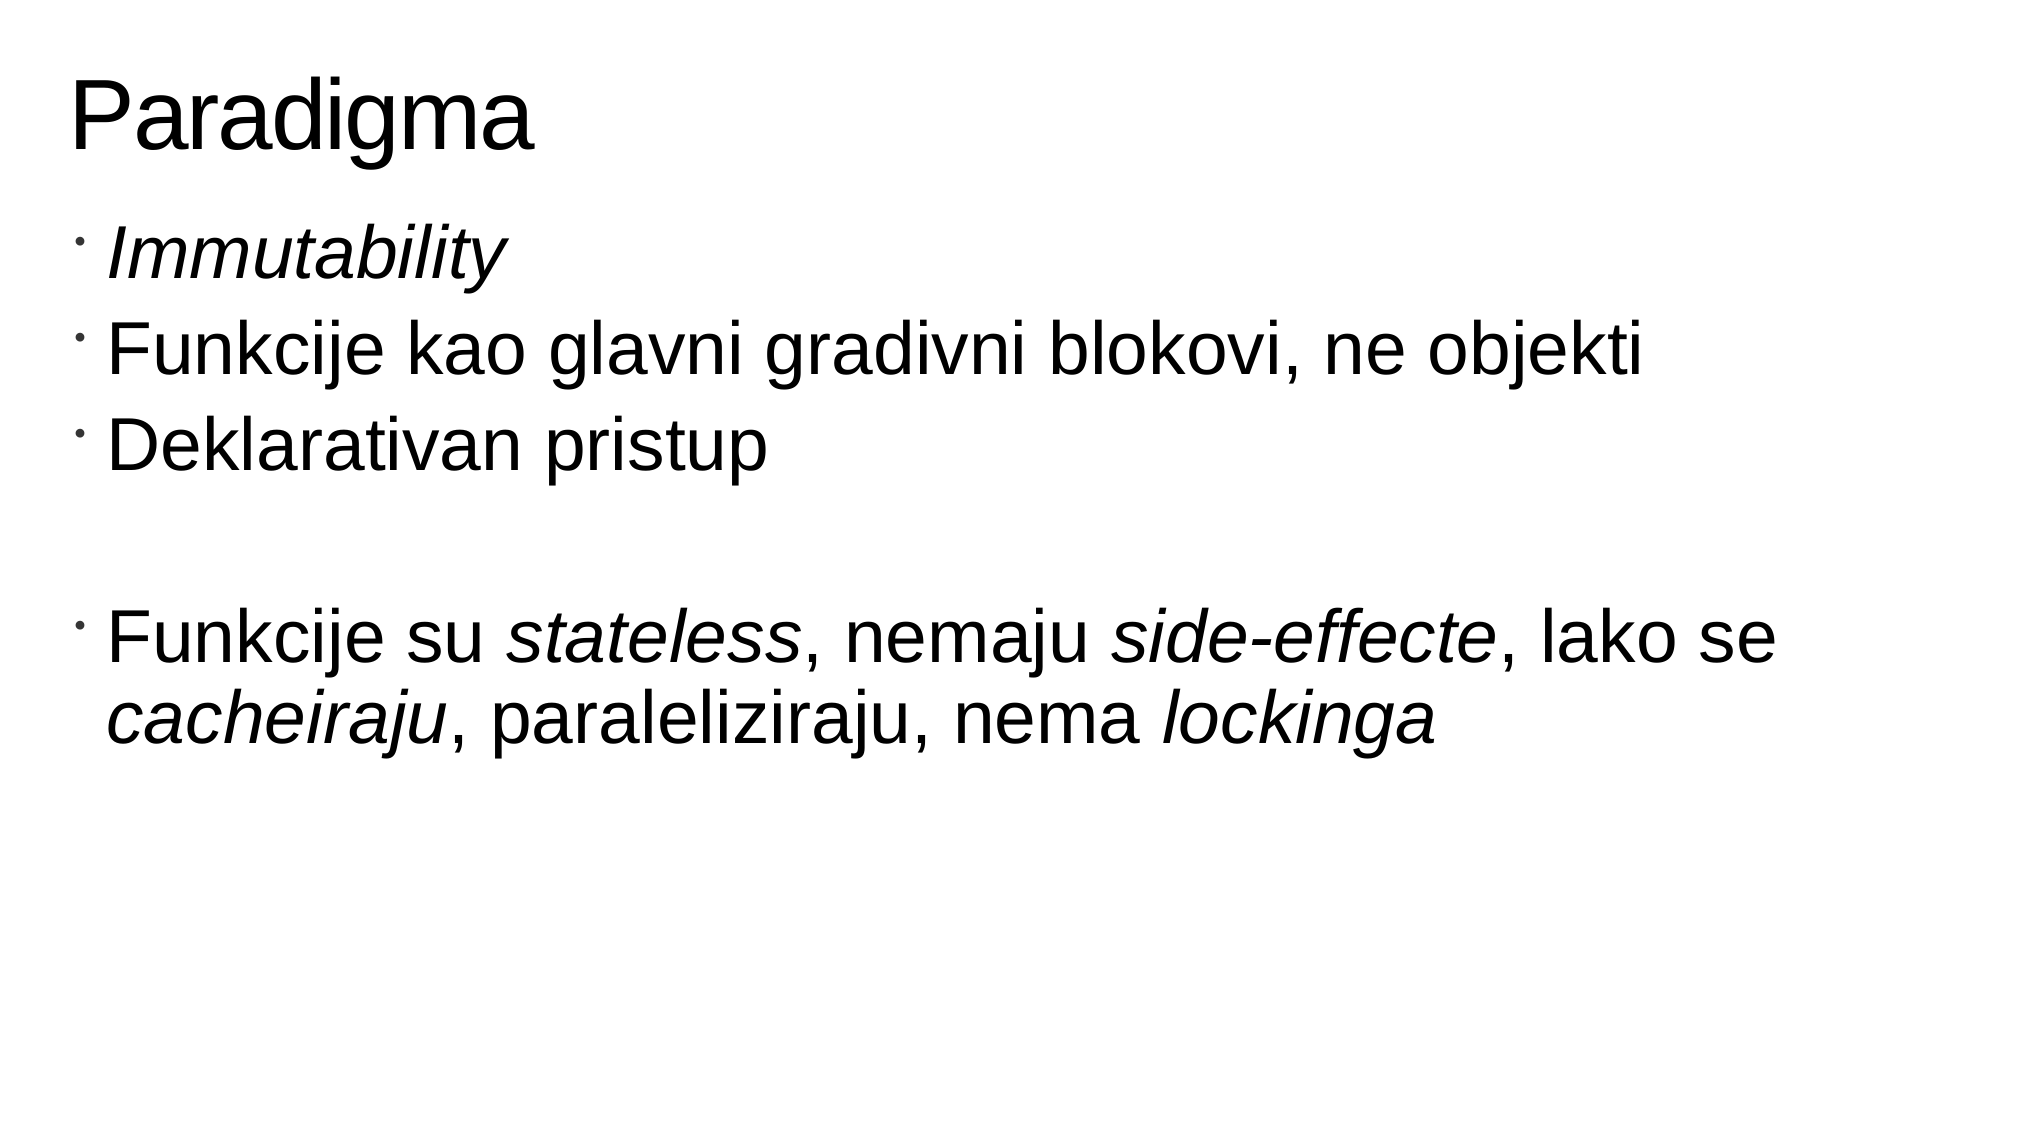

# Paradigma
Immutability
Funkcije kao glavni gradivni blokovi, ne objekti
Deklarativan pristup

Funkcije su stateless, nemaju side-effecte, lako se cacheiraju, paraleliziraju, nema lockinga